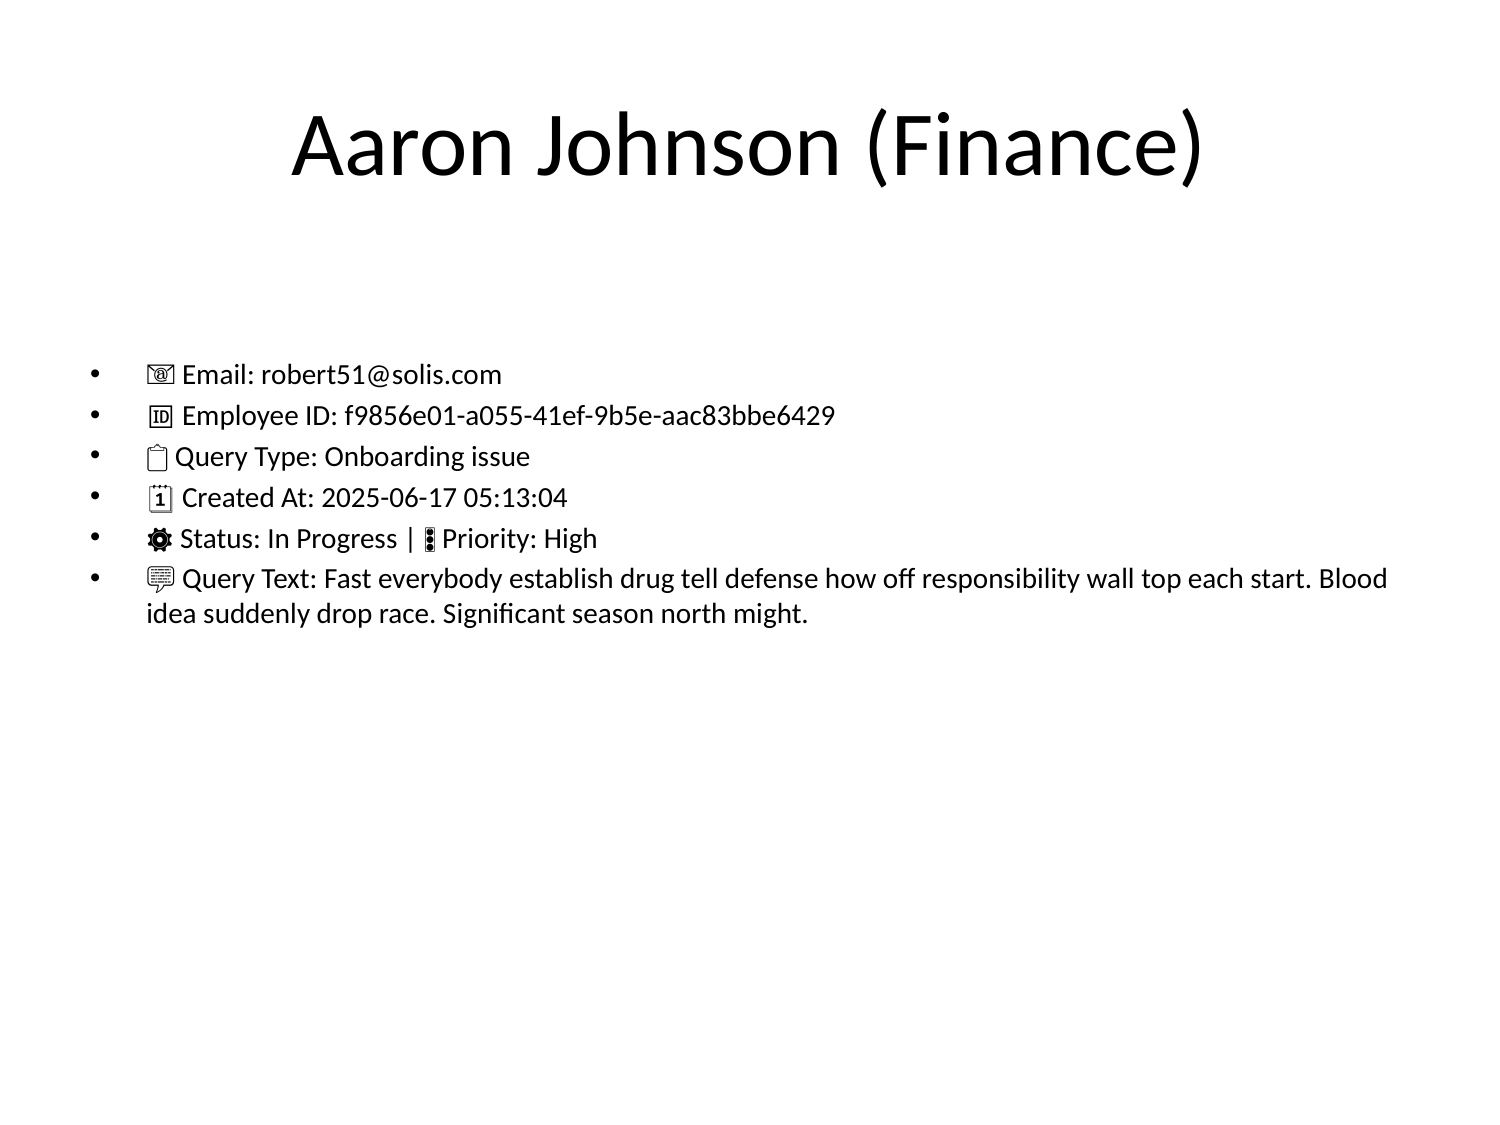

# Aaron Johnson (Finance)

📧 Email: robert51@solis.com
🆔 Employee ID: f9856e01-a055-41ef-9b5e-aac83bbe6429
📋 Query Type: Onboarding issue
🗓 Created At: 2025-06-17 05:13:04
⚙ Status: In Progress | 🚦 Priority: High
💬 Query Text: Fast everybody establish drug tell defense how off responsibility wall top each start. Blood idea suddenly drop race. Significant season north might.